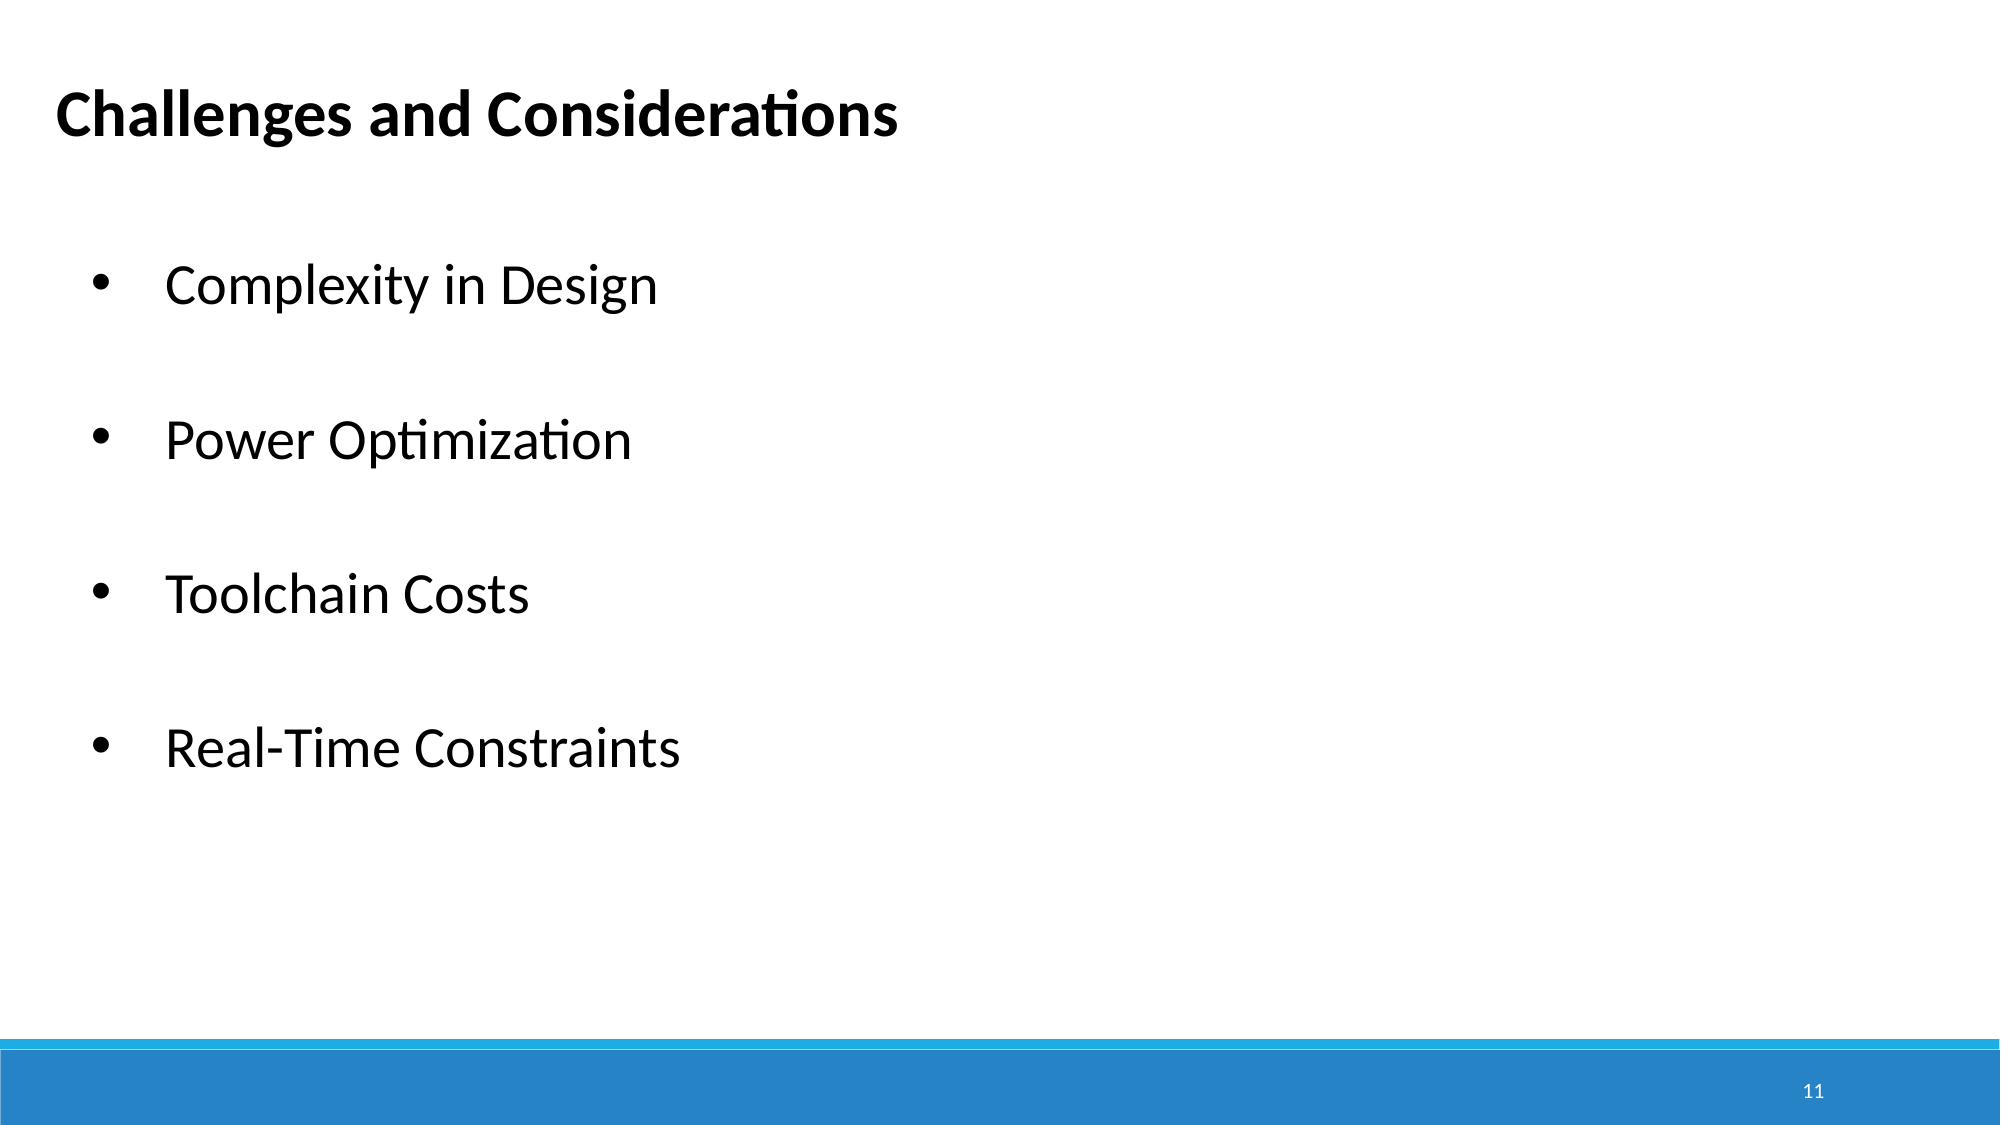

Challenges and Considerations
Complexity in Design
Power Optimization
Toolchain Costs
Real-Time Constraints
11